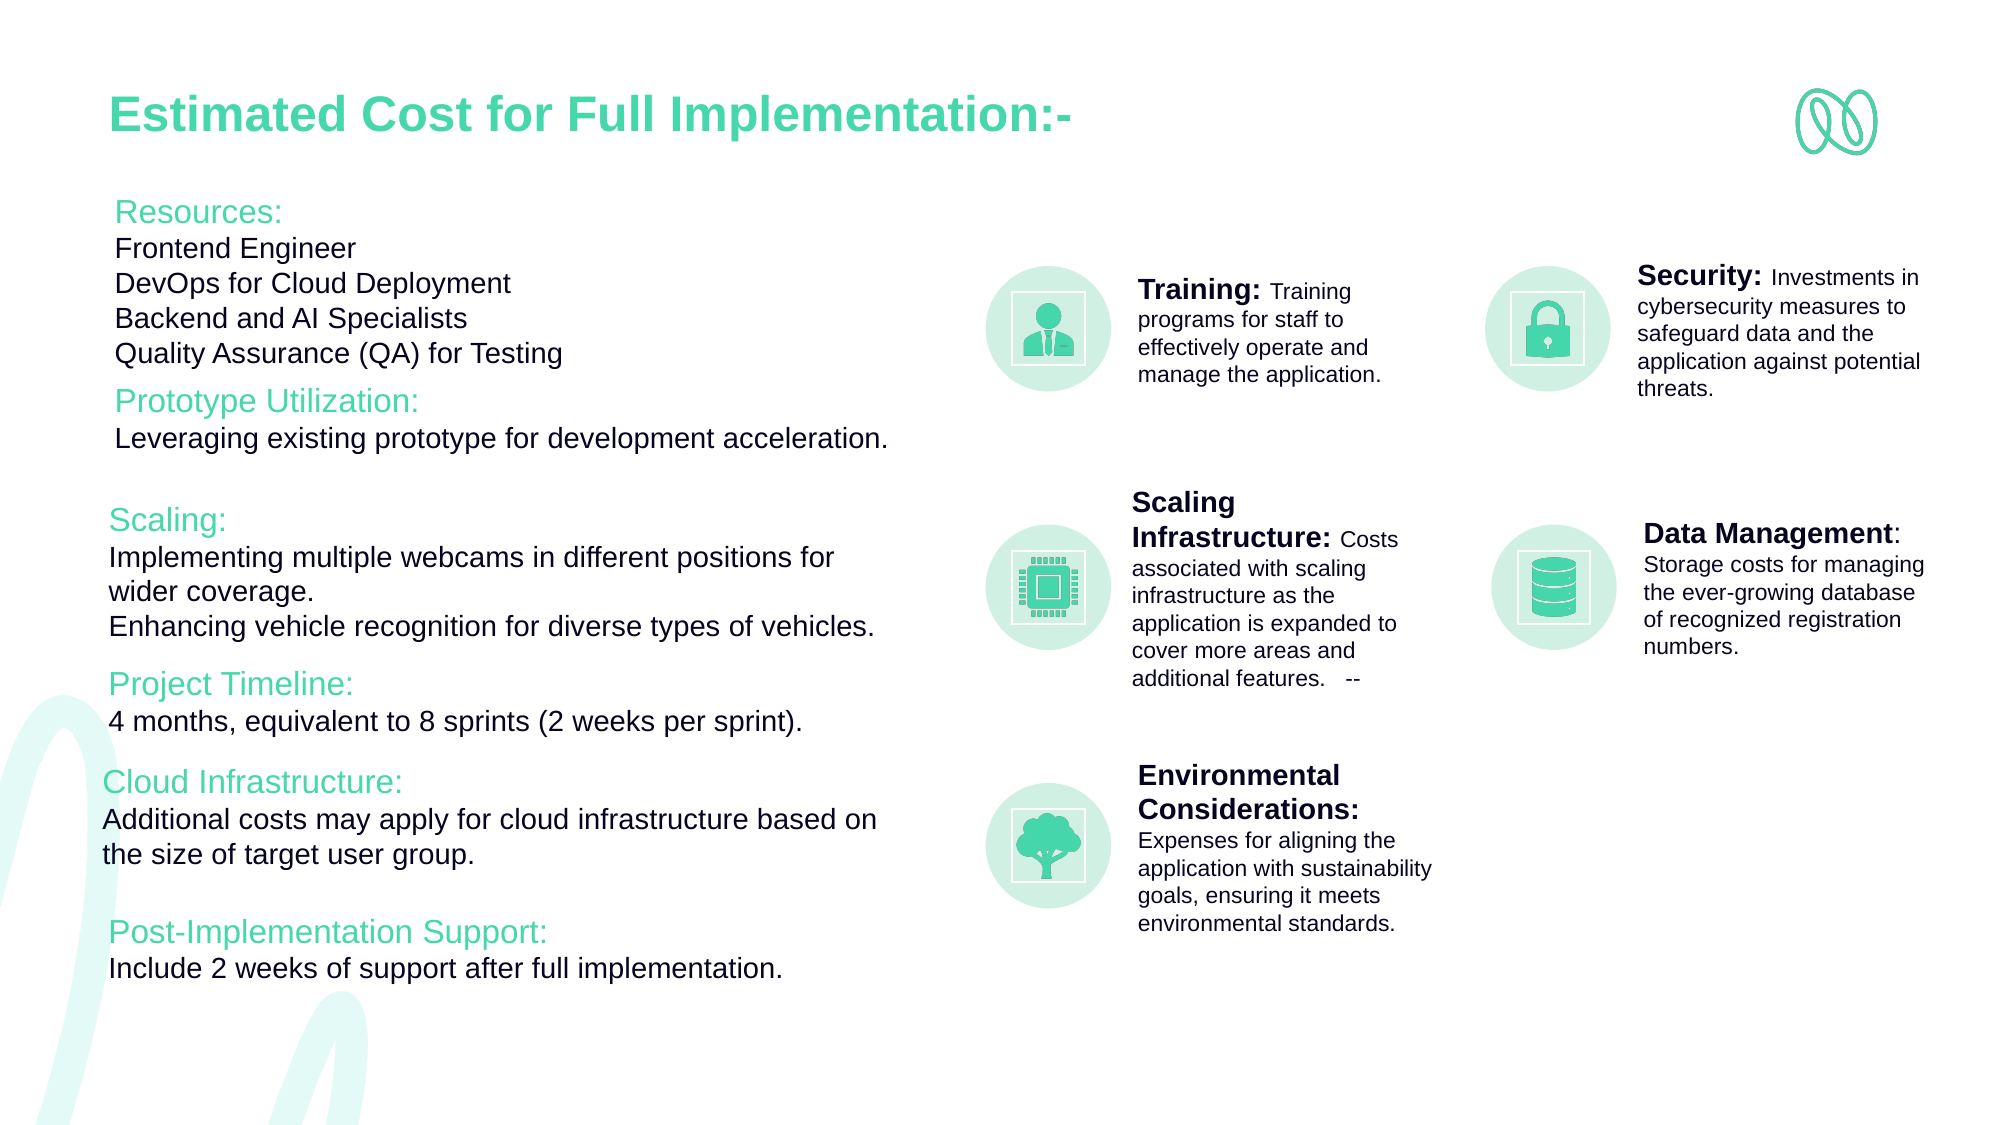

Estimated Cost for Full Implementation:-
Resources:
Frontend Engineer
DevOps for Cloud Deployment
Backend and AI Specialists
Quality Assurance (QA) for Testing
Training: Training programs for staff to effectively operate and manage the application.
Security: Investments in cybersecurity measures to safeguard data and the application against potential threats.
Scaling Infrastructure: Costs associated with scaling infrastructure as the application is expanded to cover more areas and additional features.   --
Data Management: Storage costs for managing the ever-growing database of recognized registration numbers.
Environmental Considerations: Expenses for aligning the application with sustainability goals, ensuring it meets environmental standards.
Prototype Utilization:
Leveraging existing prototype for development acceleration.
Scaling:
Implementing multiple webcams in different positions for wider coverage.
Enhancing vehicle recognition for diverse types of vehicles.
Project Timeline:
4 months, equivalent to 8 sprints (2 weeks per sprint).
Cloud Infrastructure:
Additional costs may apply for cloud infrastructure based on the size of target user group.
Post-Implementation Support:
Include 2 weeks of support after full implementation.